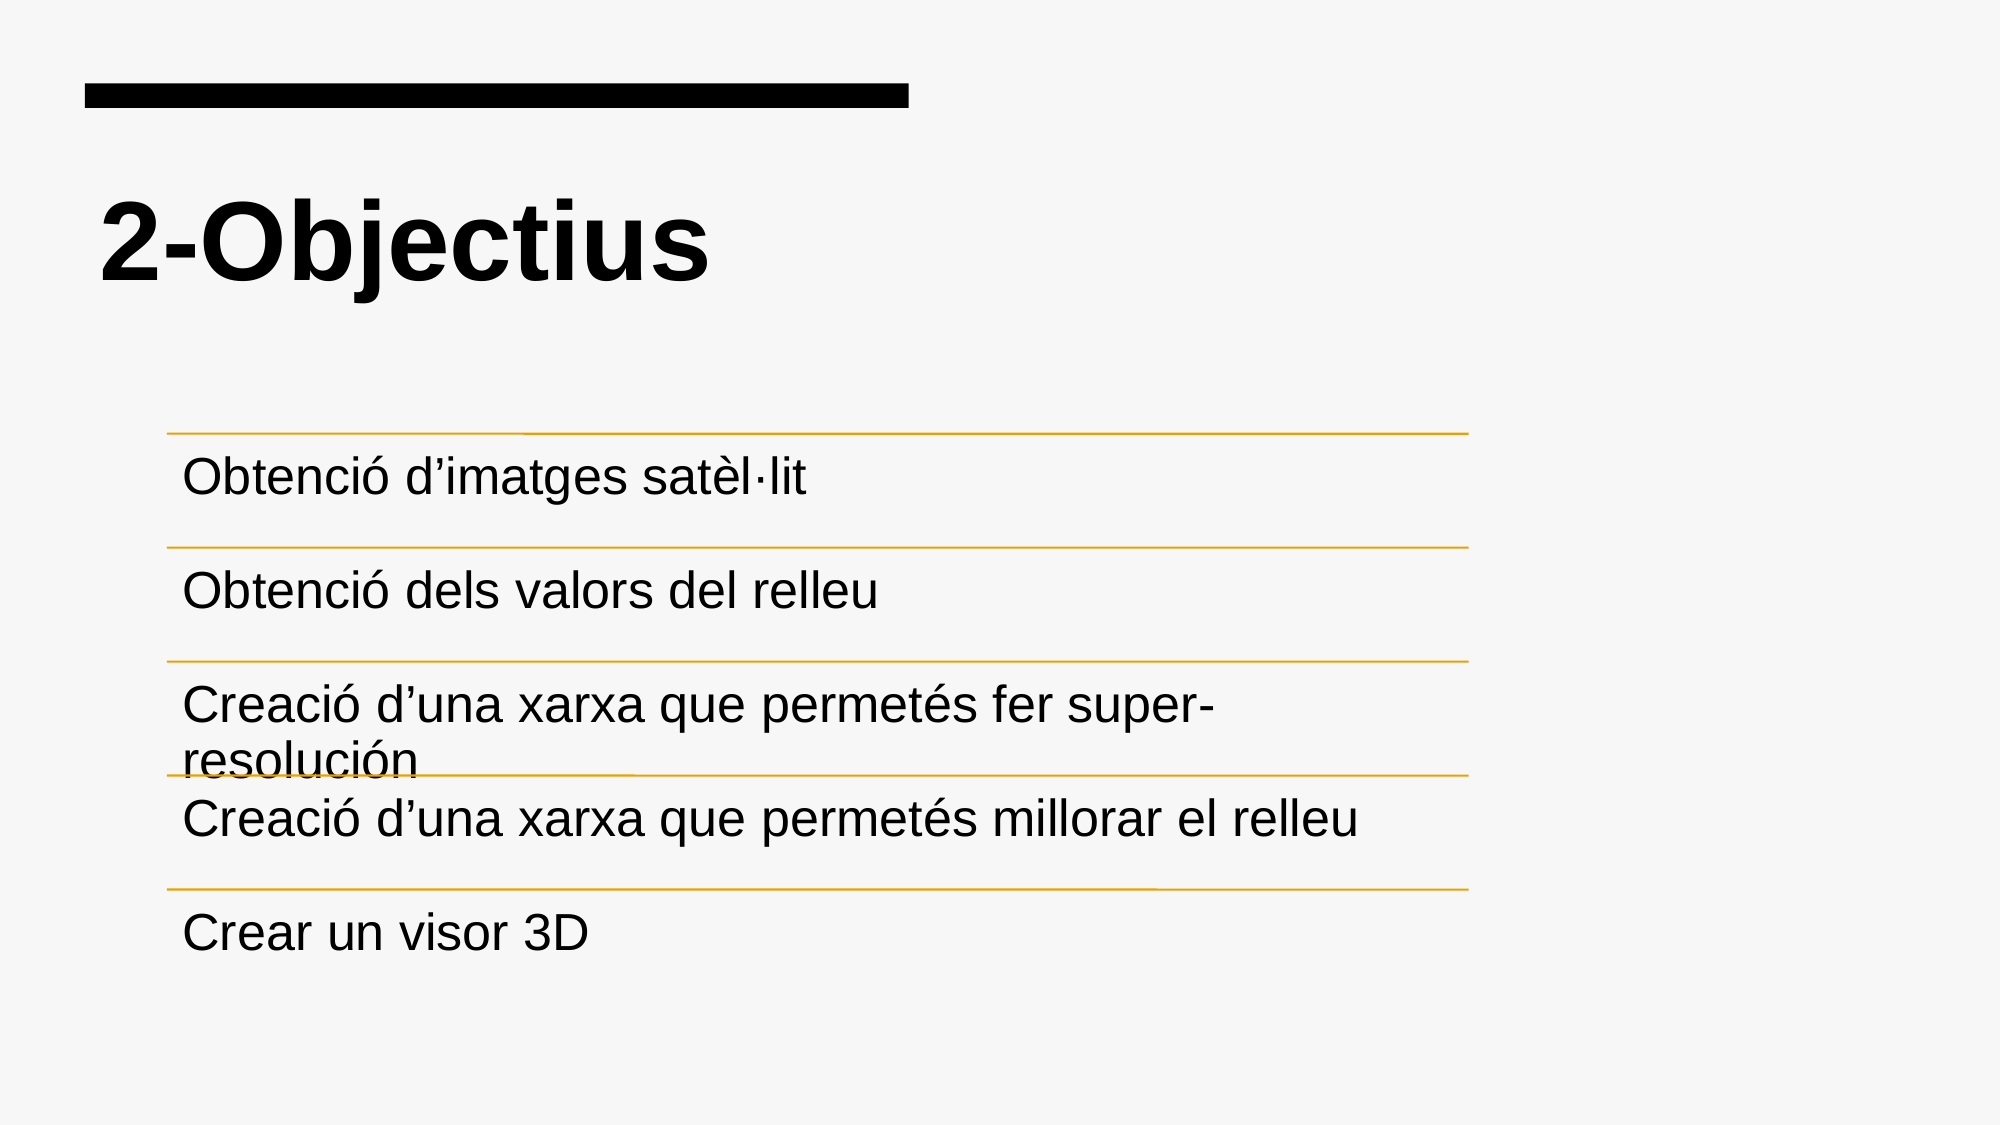

# 2-Objectius
Obtenció d’imatges satèl·lit
Obtenció dels valors del relleu
Creació d’una xarxa que permetés fer super-resolución
Creació d’una xarxa que permetés millorar el relleu
Crear un visor 3D